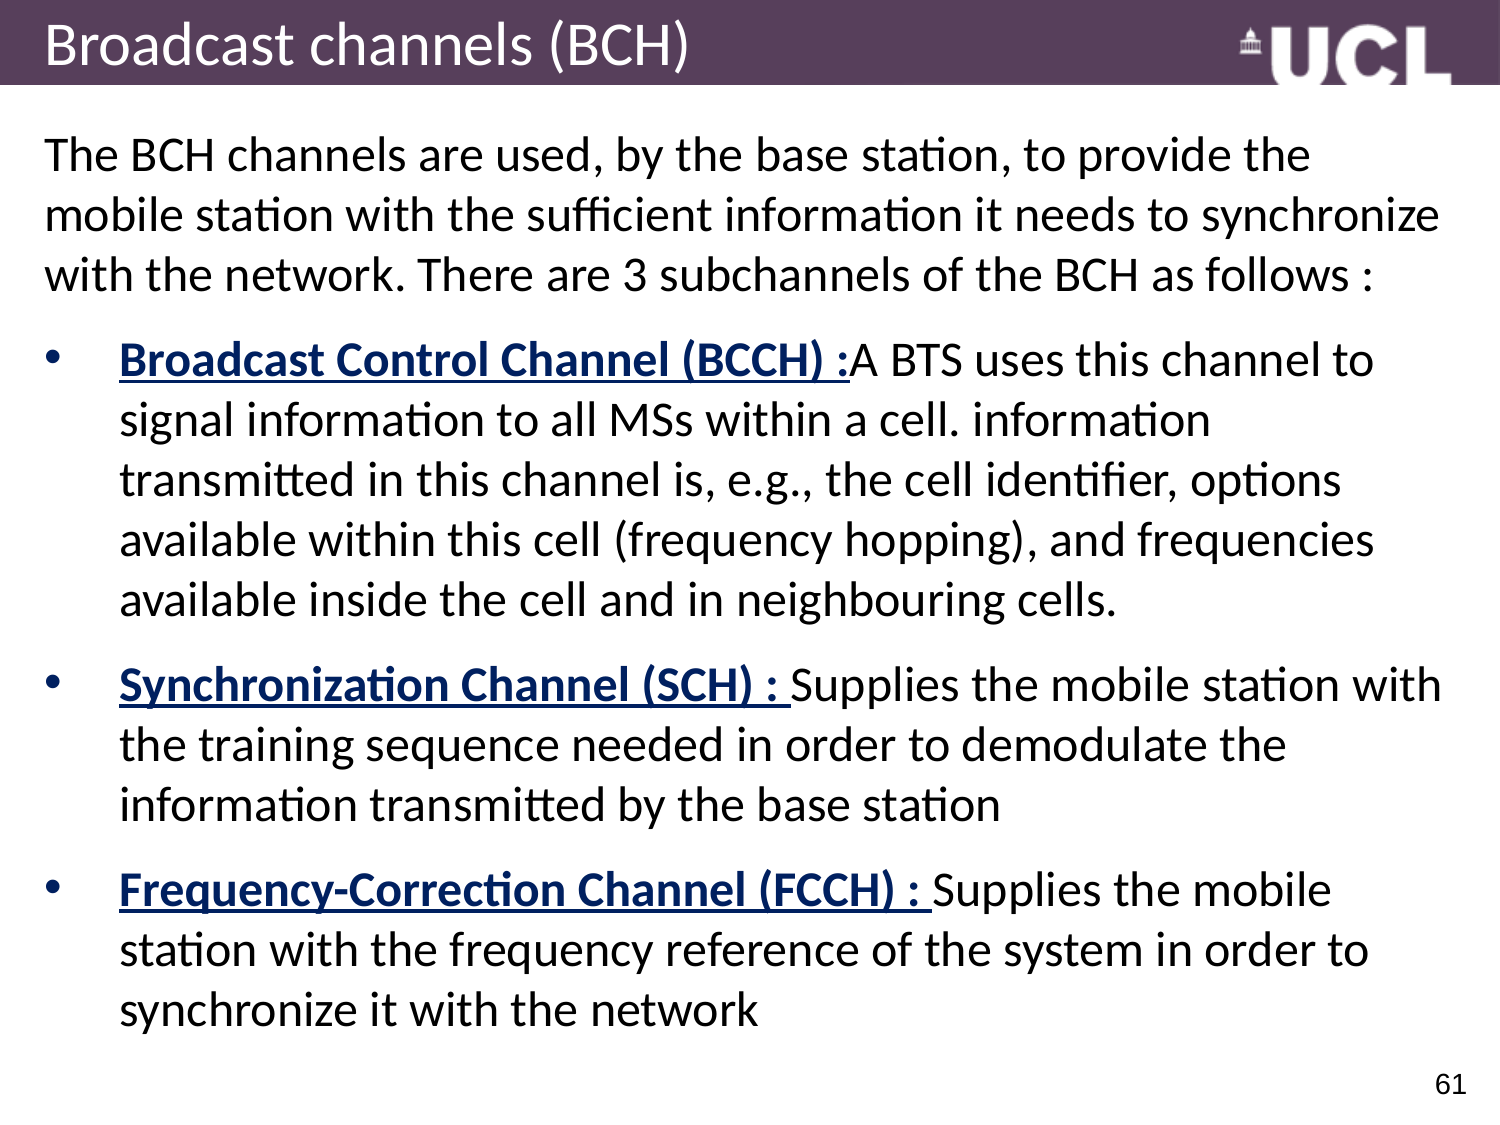

# Broadcast channels (BCH)
The BCH channels are used, by the base station, to provide the mobile station with the sufficient information it needs to synchronize with the network. There are 3 subchannels of the BCH as follows :
Broadcast Control Channel (BCCH) :A BTS uses this channel to signal information to all MSs within a cell. information transmitted in this channel is, e.g., the cell identifier, options available within this cell (frequency hopping), and frequencies available inside the cell and in neighbouring cells.
Synchronization Channel (SCH) : Supplies the mobile station with the training sequence needed in order to demodulate the information transmitted by the base station
Frequency-Correction Channel (FCCH) : Supplies the mobile station with the frequency reference of the system in order to synchronize it with the network
61